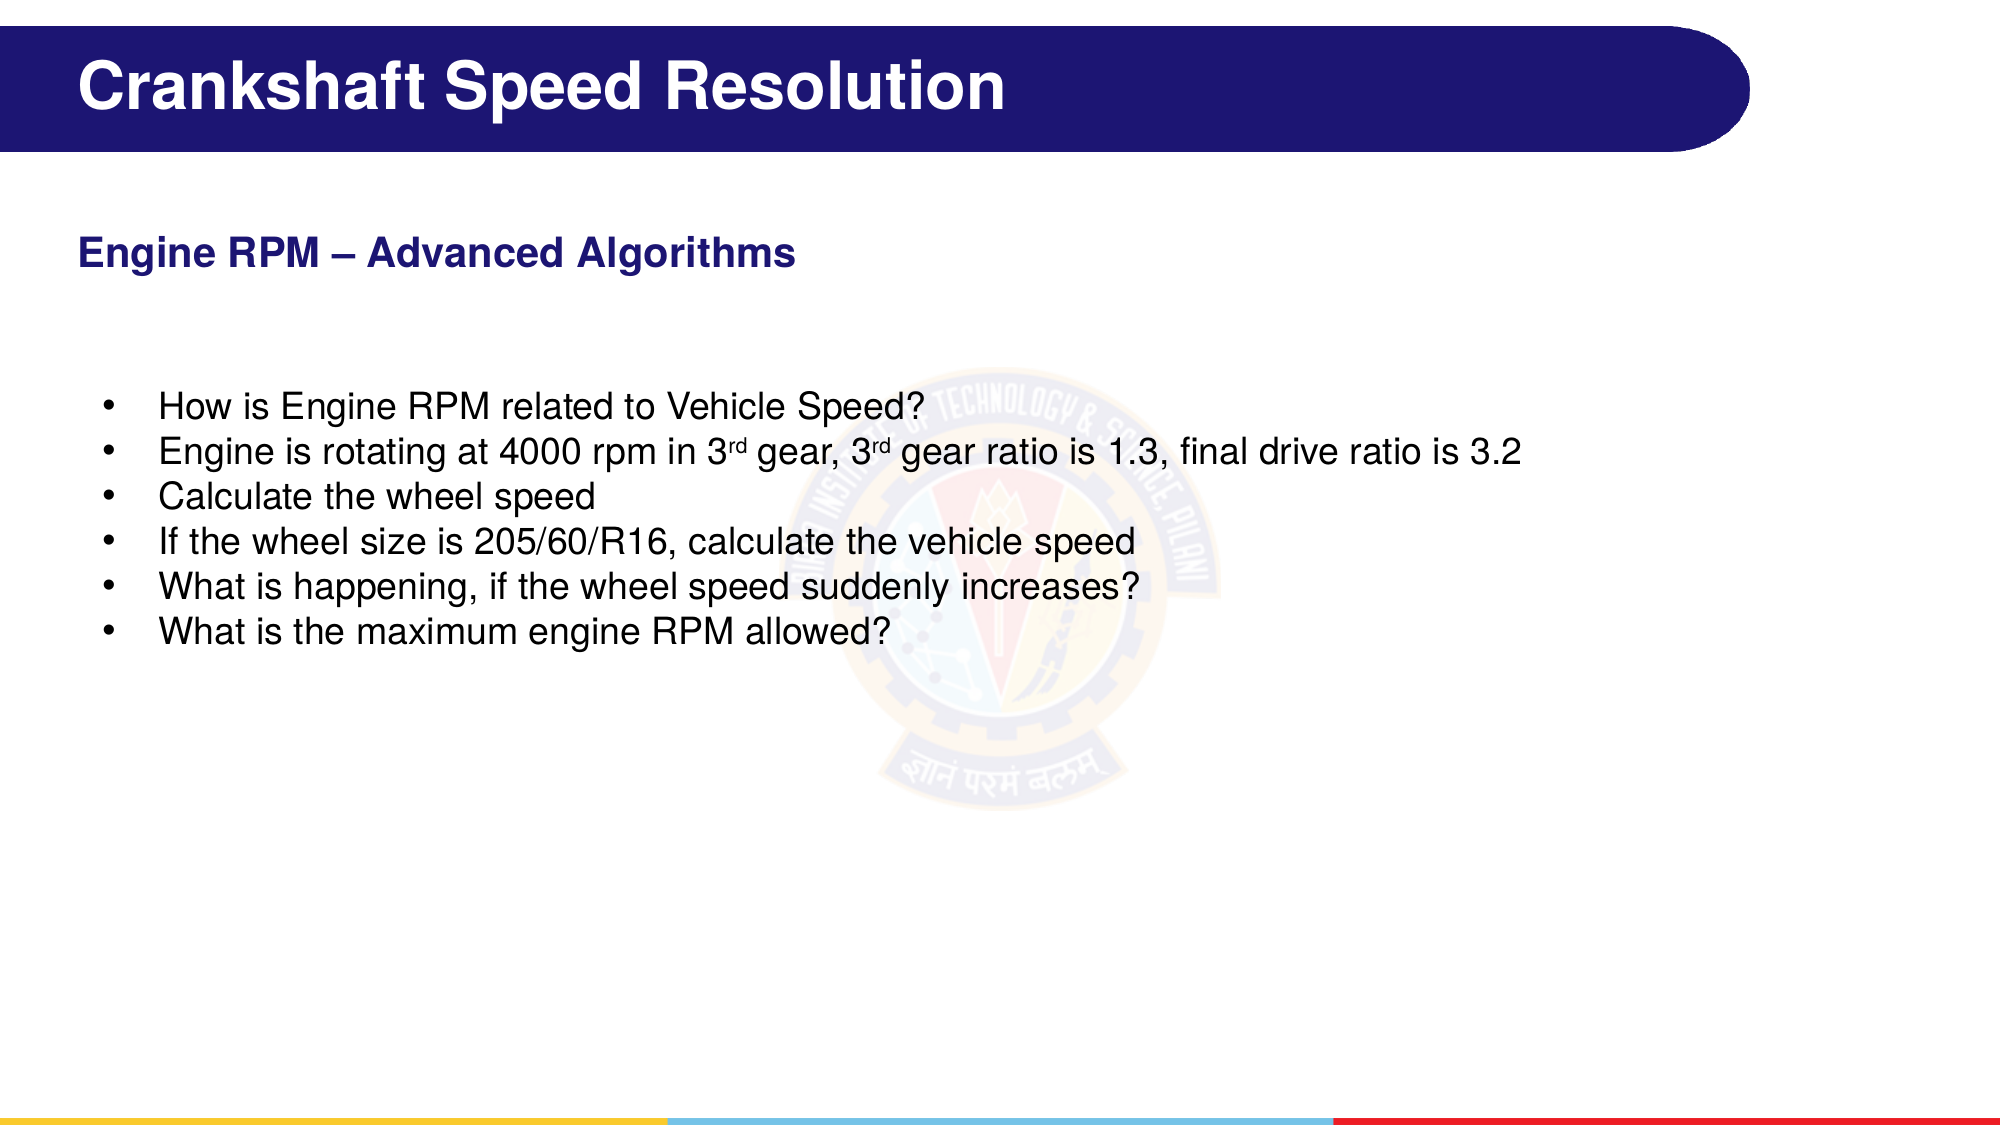

# Crankshaft Speed Resolution
Engine RPM – Advanced Algorithms
How is Engine RPM related to Vehicle Speed?
Engine is rotating at 4000 rpm in 3rd gear, 3rd gear ratio is 1.3, final drive ratio is 3.2
Calculate the wheel speed
If the wheel size is 205/60/R16, calculate the vehicle speed
What is happening, if the wheel speed suddenly increases?
What is the maximum engine RPM allowed?